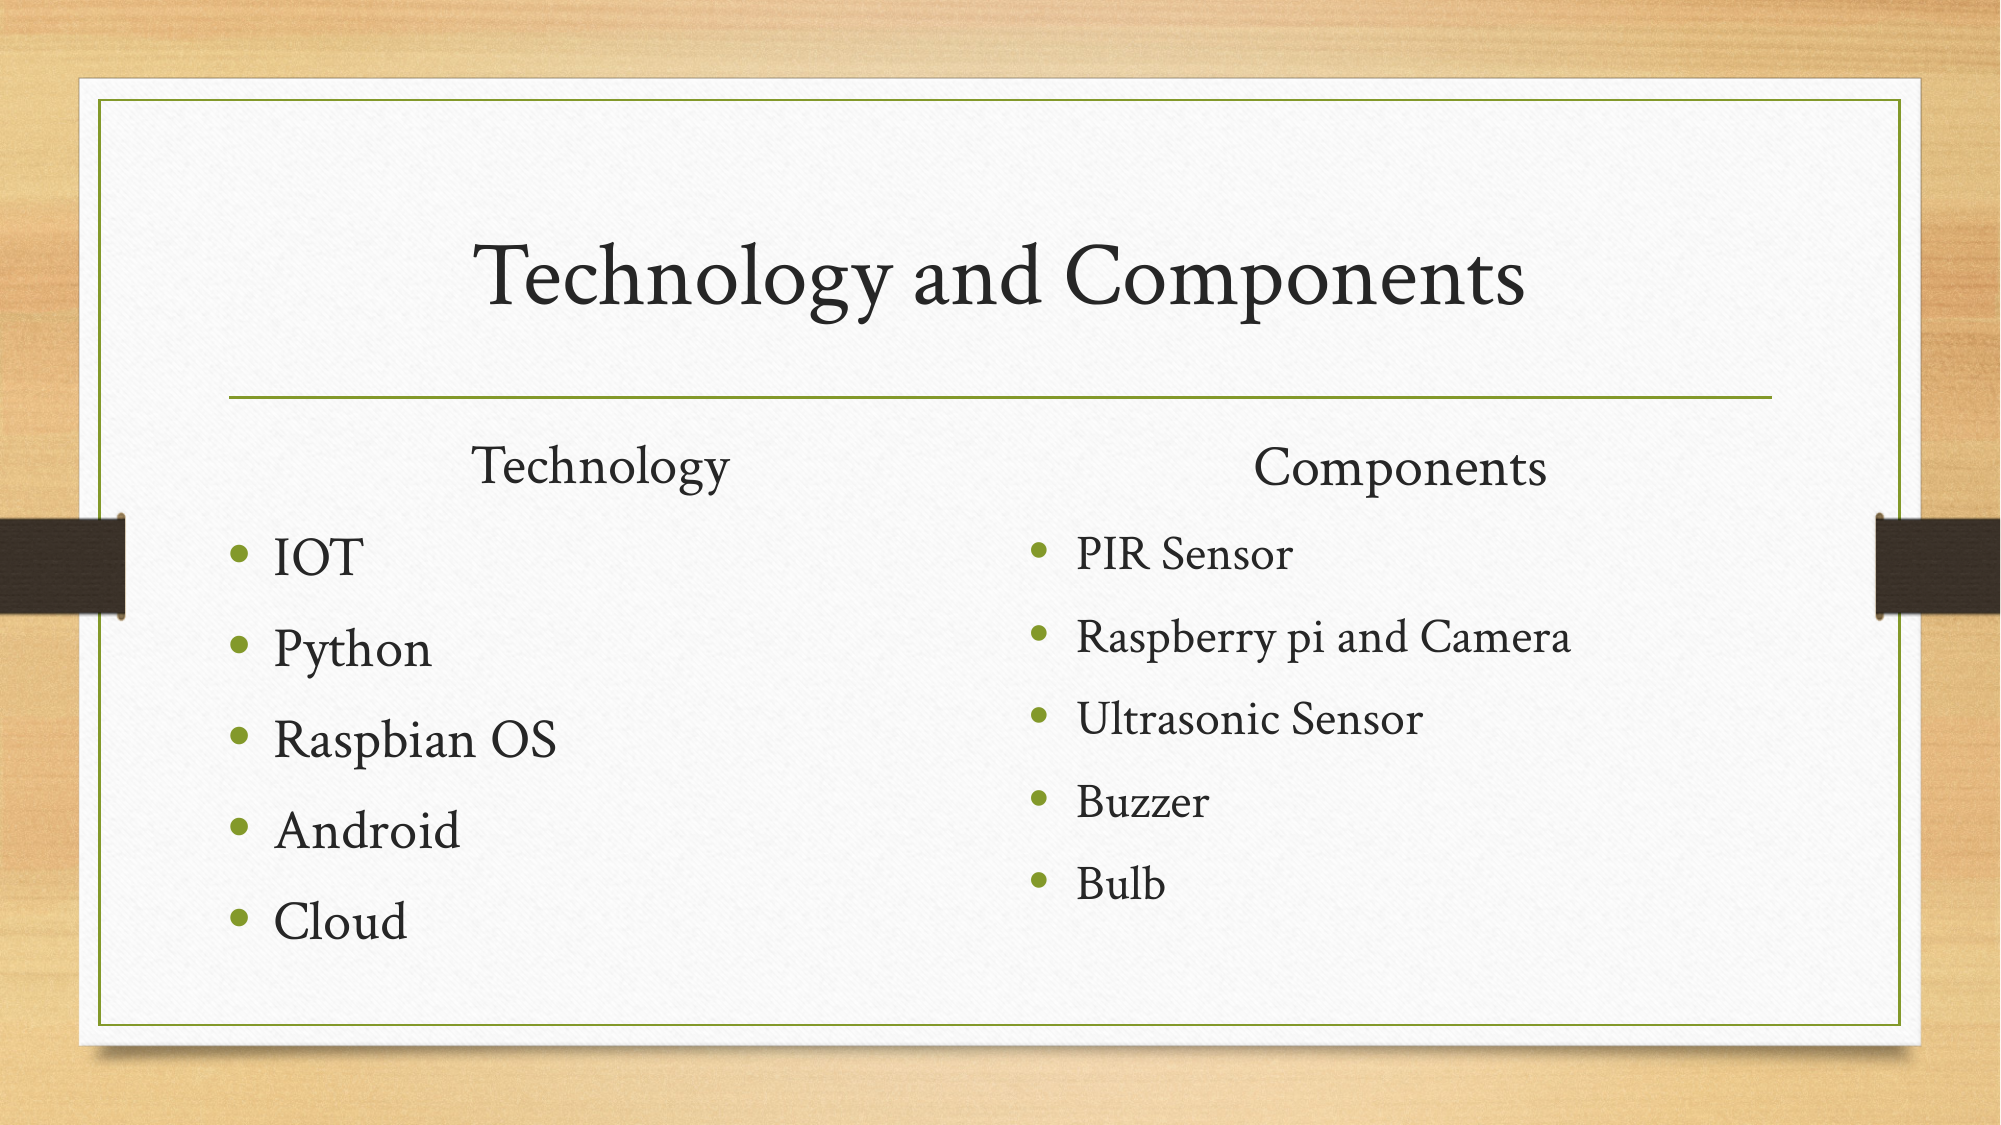

# Technology and Components
Technology
IOT
Python
Raspbian OS
Android
Cloud

Components
PIR Sensor
Raspberry pi and Camera
Ultrasonic Sensor
Buzzer
Bulb